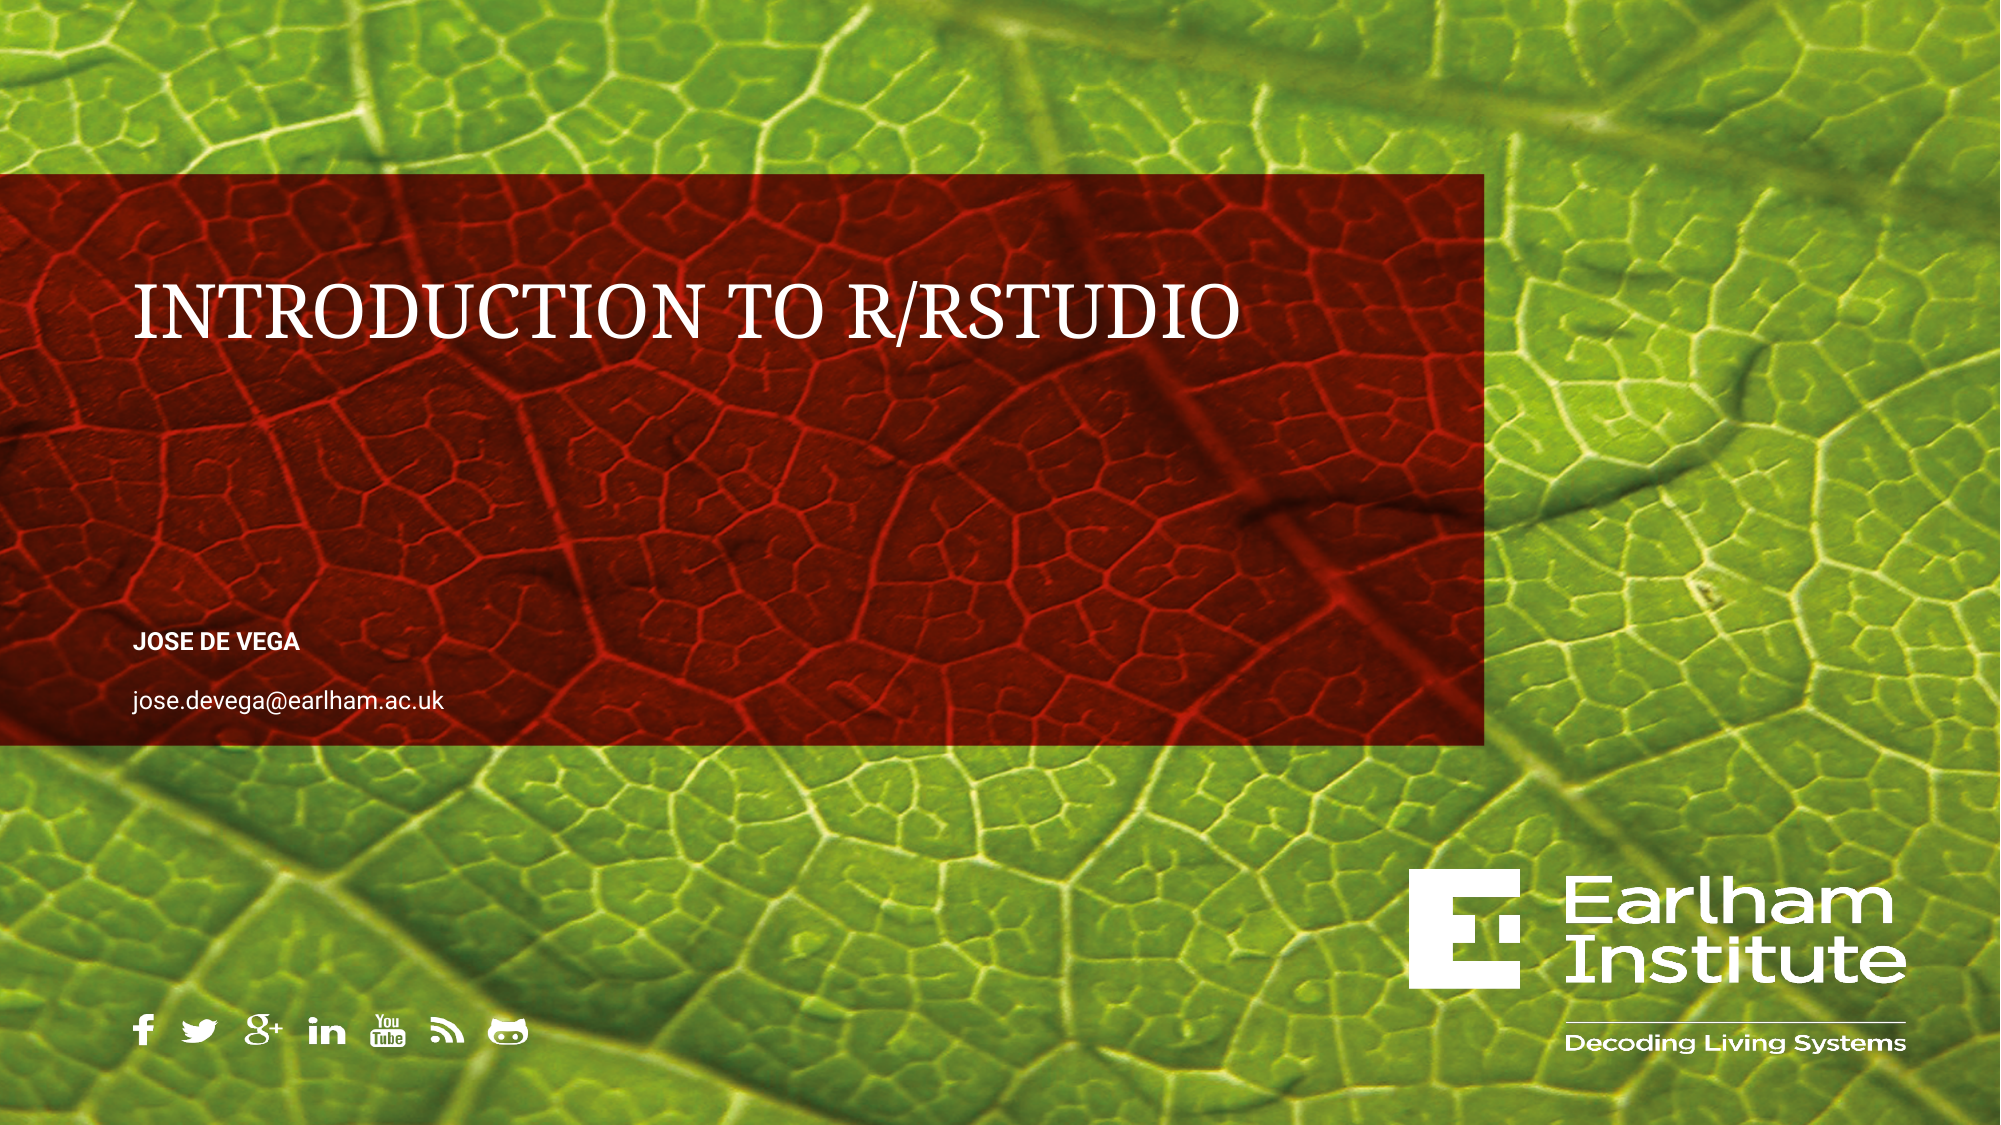

# INTRODUCTION TO R/RSTUDIO
JOSE DE VEGA
jose.devega@earlham.ac.uk